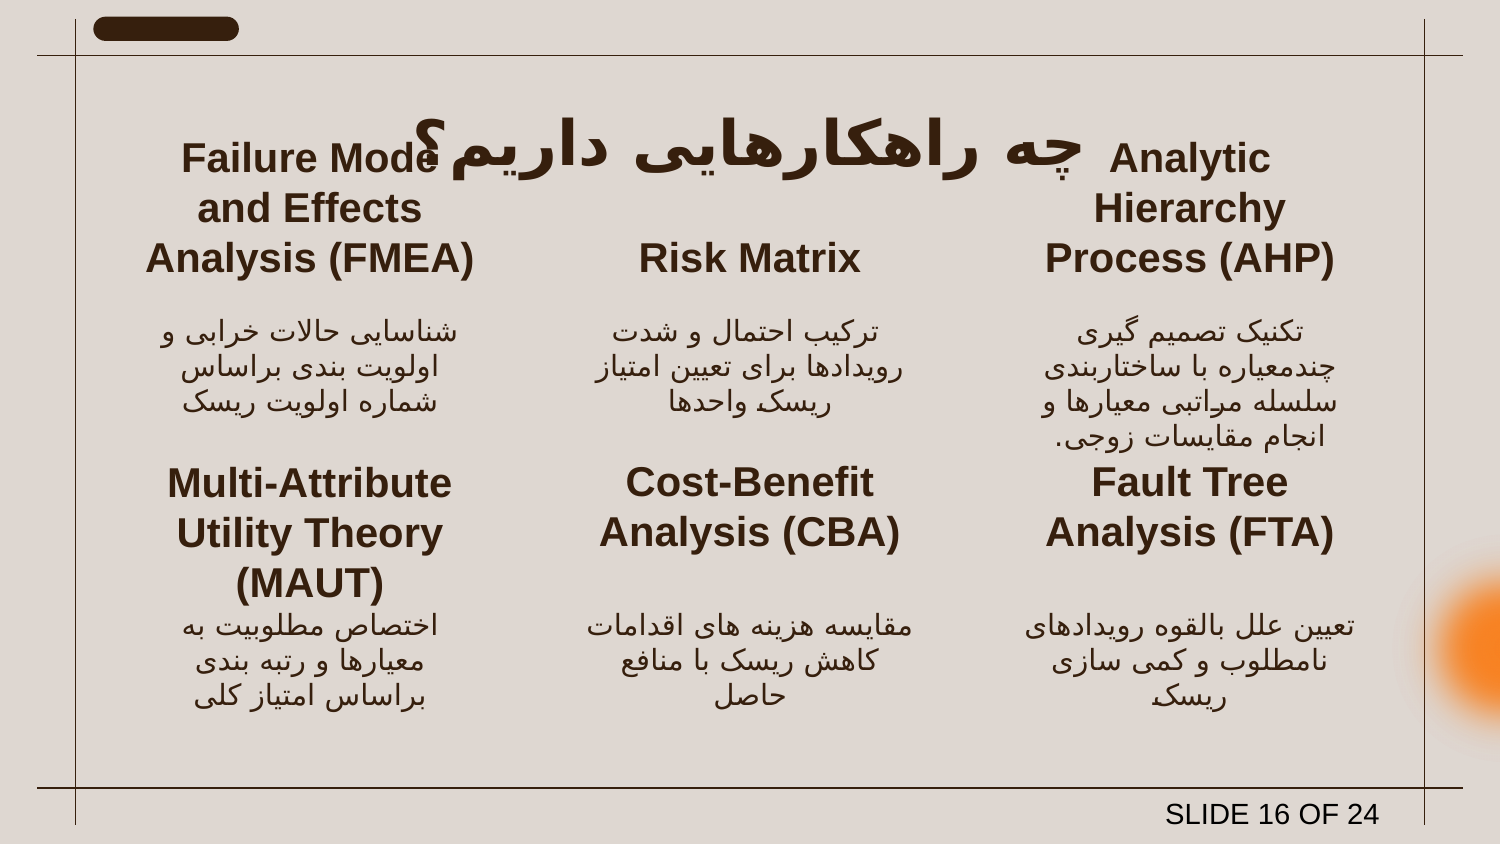

# چه راهکارهایی داریم؟
Failure Mode and Effects Analysis (FMEA)
Risk Matrix
Analytic Hierarchy Process (AHP)
شناسایی حالات خرابی و اولویت بندی براساس شماره اولویت ریسک
 ترکیب احتمال و شدت رویدادها برای تعیین امتیاز ریسک واحدها
تکنیک تصمیم گیری چندمعیاره با ساختاربندی سلسله مراتبی معیارها و انجام مقایسات زوجی.
Cost-Benefit Analysis (CBA)
Fault Tree Analysis (FTA)
Multi-Attribute Utility Theory (MAUT)
اختصاص مطلوبیت به معیارها و رتبه بندی براساس امتیاز کلی
مقایسه هزینه های اقدامات کاهش ریسک با منافع حاصل
تعیین علل بالقوه رویدادهای نامطلوب و کمی سازی ریسک